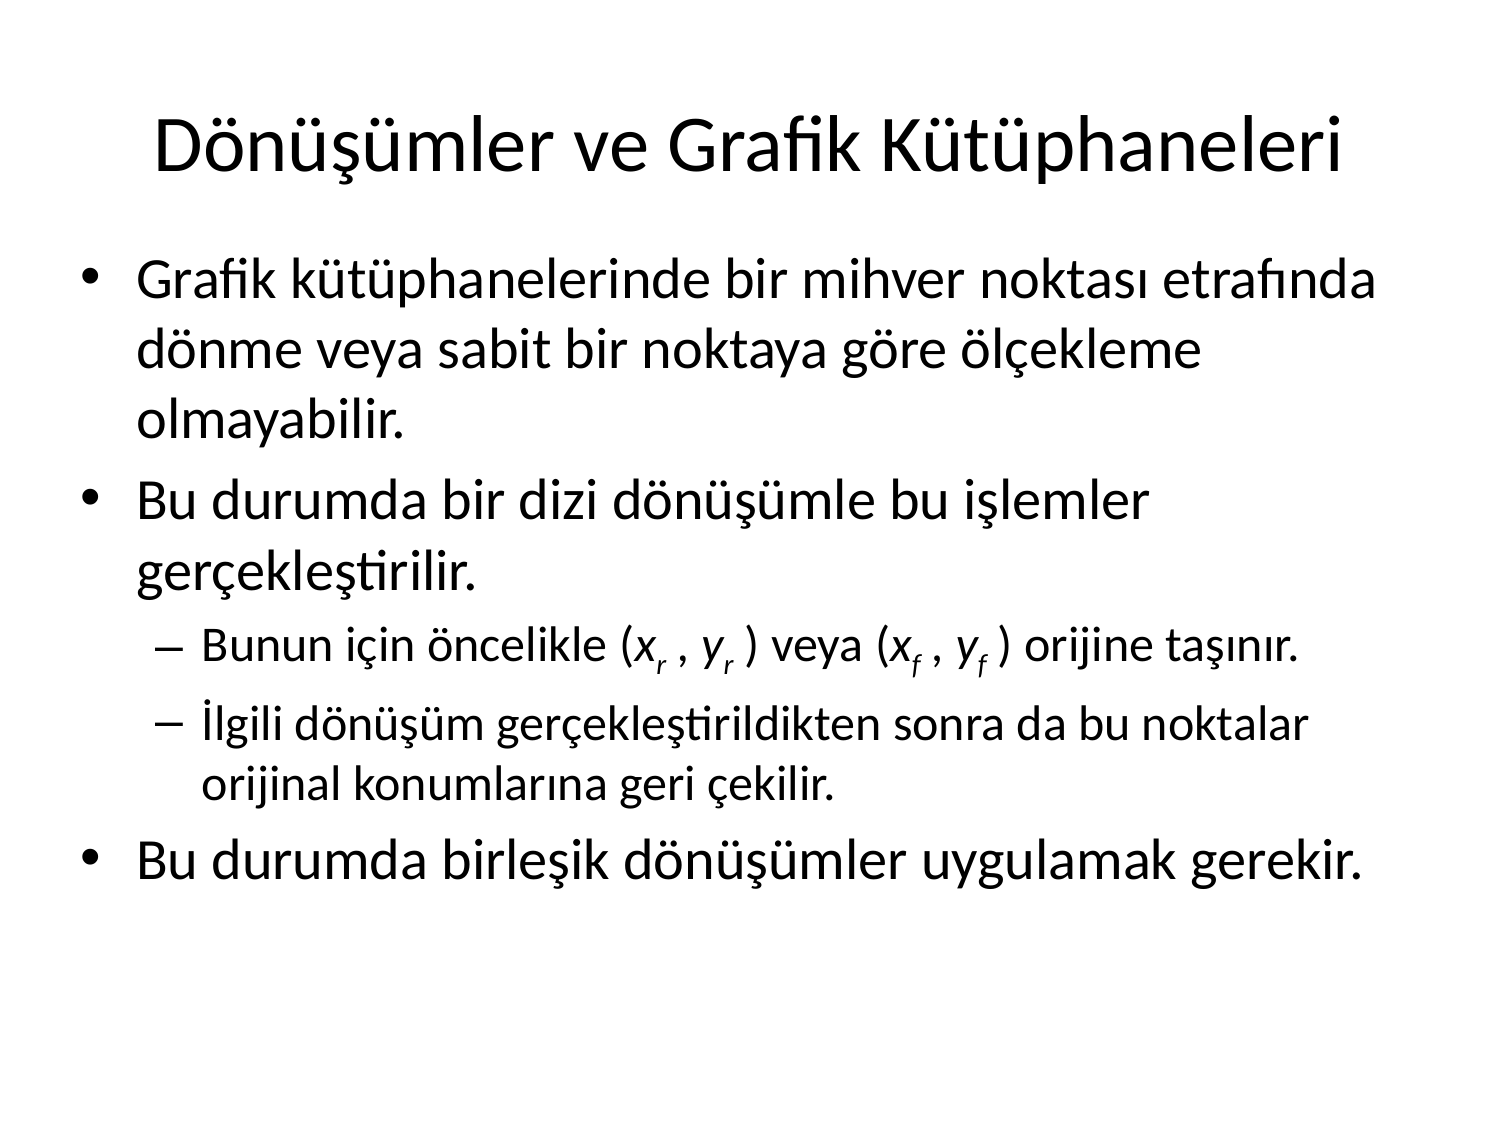

# Dönüşümler ve Grafik Kütüphaneleri
Grafik kütüphanelerinde bir mihver noktası etrafında dönme veya sabit bir noktaya göre ölçekleme olmayabilir.
Bu durumda bir dizi dönüşümle bu işlemler gerçekleştirilir.
Bunun için öncelikle (xr , yr ) veya (xf , yf ) orijine taşınır.
İlgili dönüşüm gerçekleştirildikten sonra da bu noktalar orijinal konumlarına geri çekilir.
Bu durumda birleşik dönüşümler uygulamak gerekir.